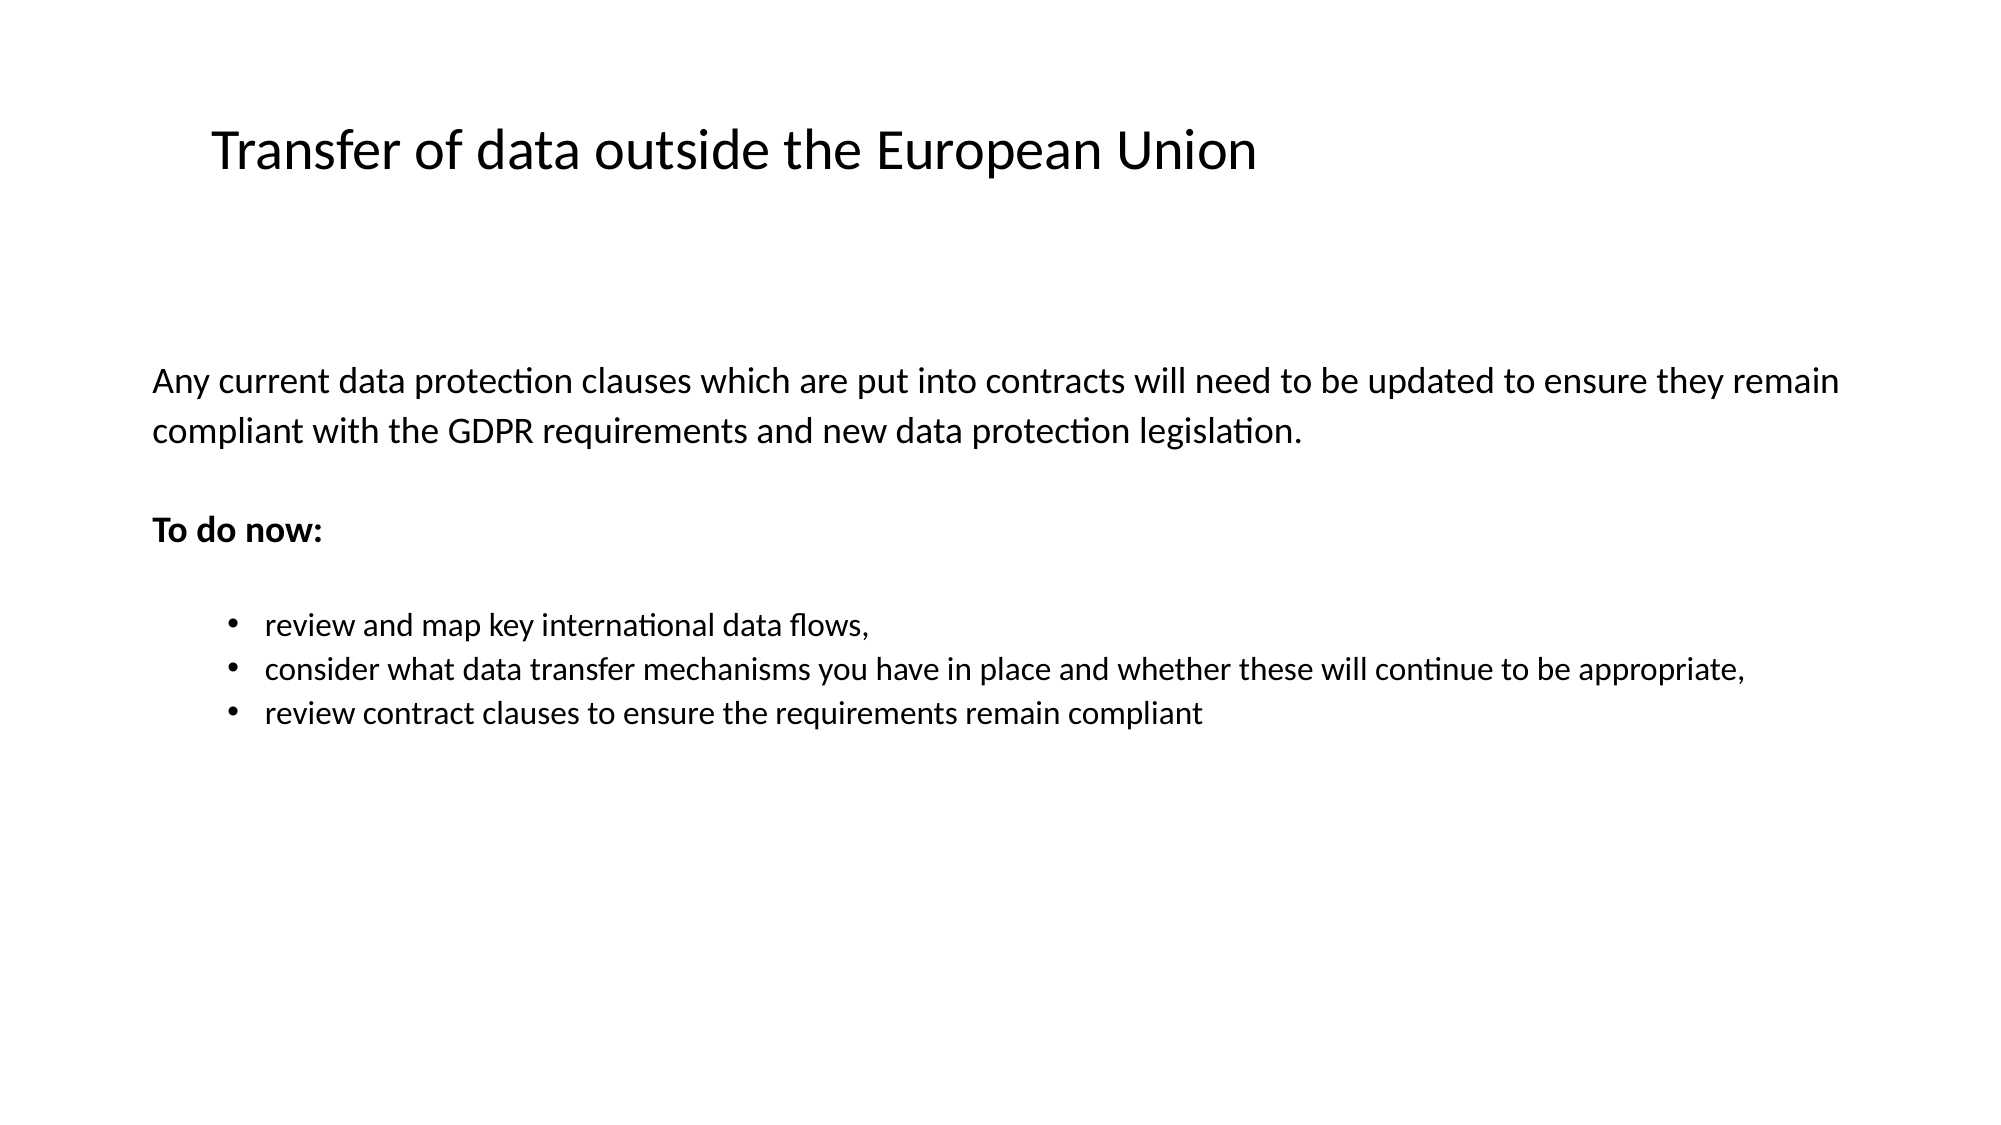

# Transfer of data outside the European Union

Any current data protection clauses which are put into contracts will need to be updated to ensure they remain compliant with the GDPR requirements and new data protection legislation.

To do now:

review and map key international data flows,
consider what data transfer mechanisms you have in place and whether these will continue to be appropriate,
review contract clauses to ensure the requirements remain compliant